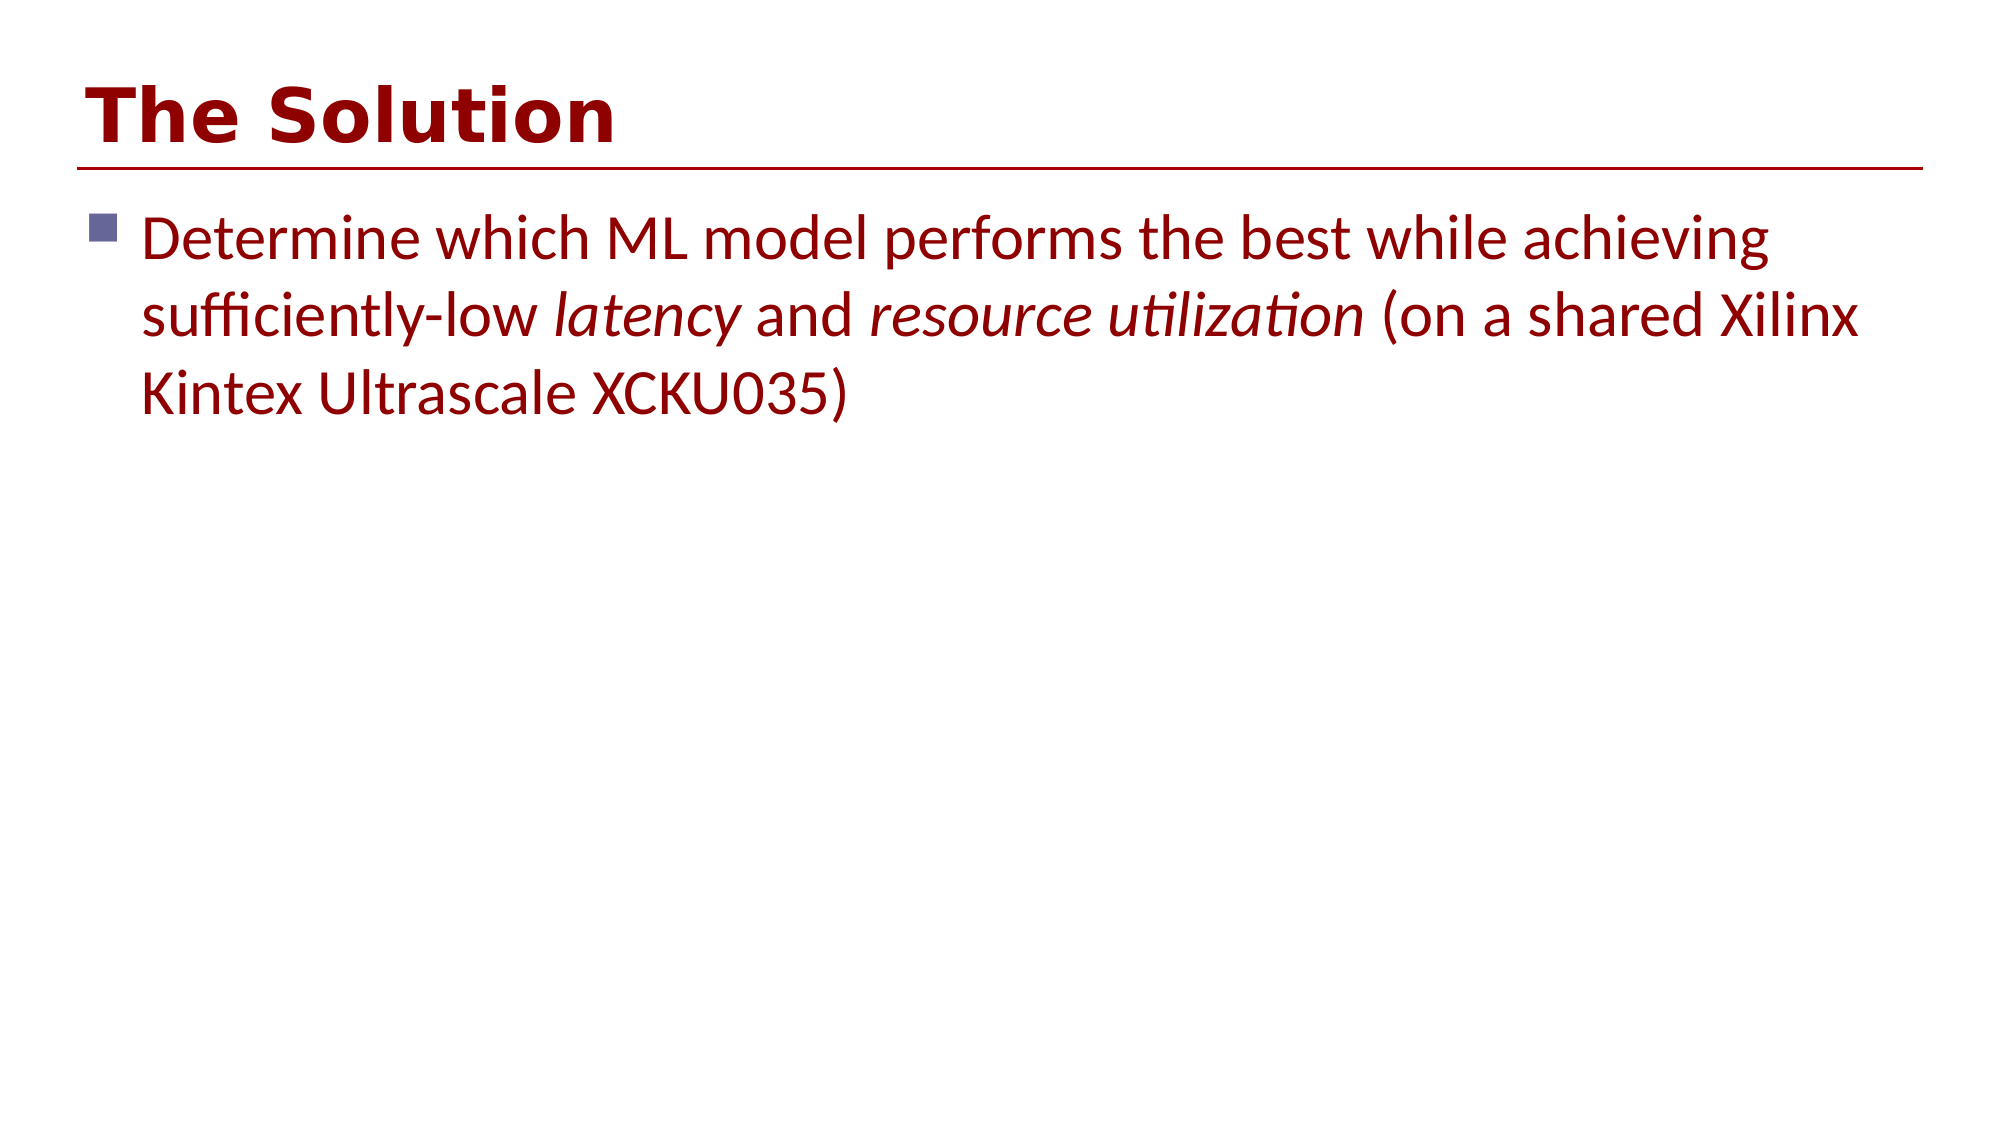

# The Solution
Determine which ML model performs the best while achieving sufficiently-low latency and resource utilization (on a shared Xilinx Kintex Ultrascale XCKU035)
191